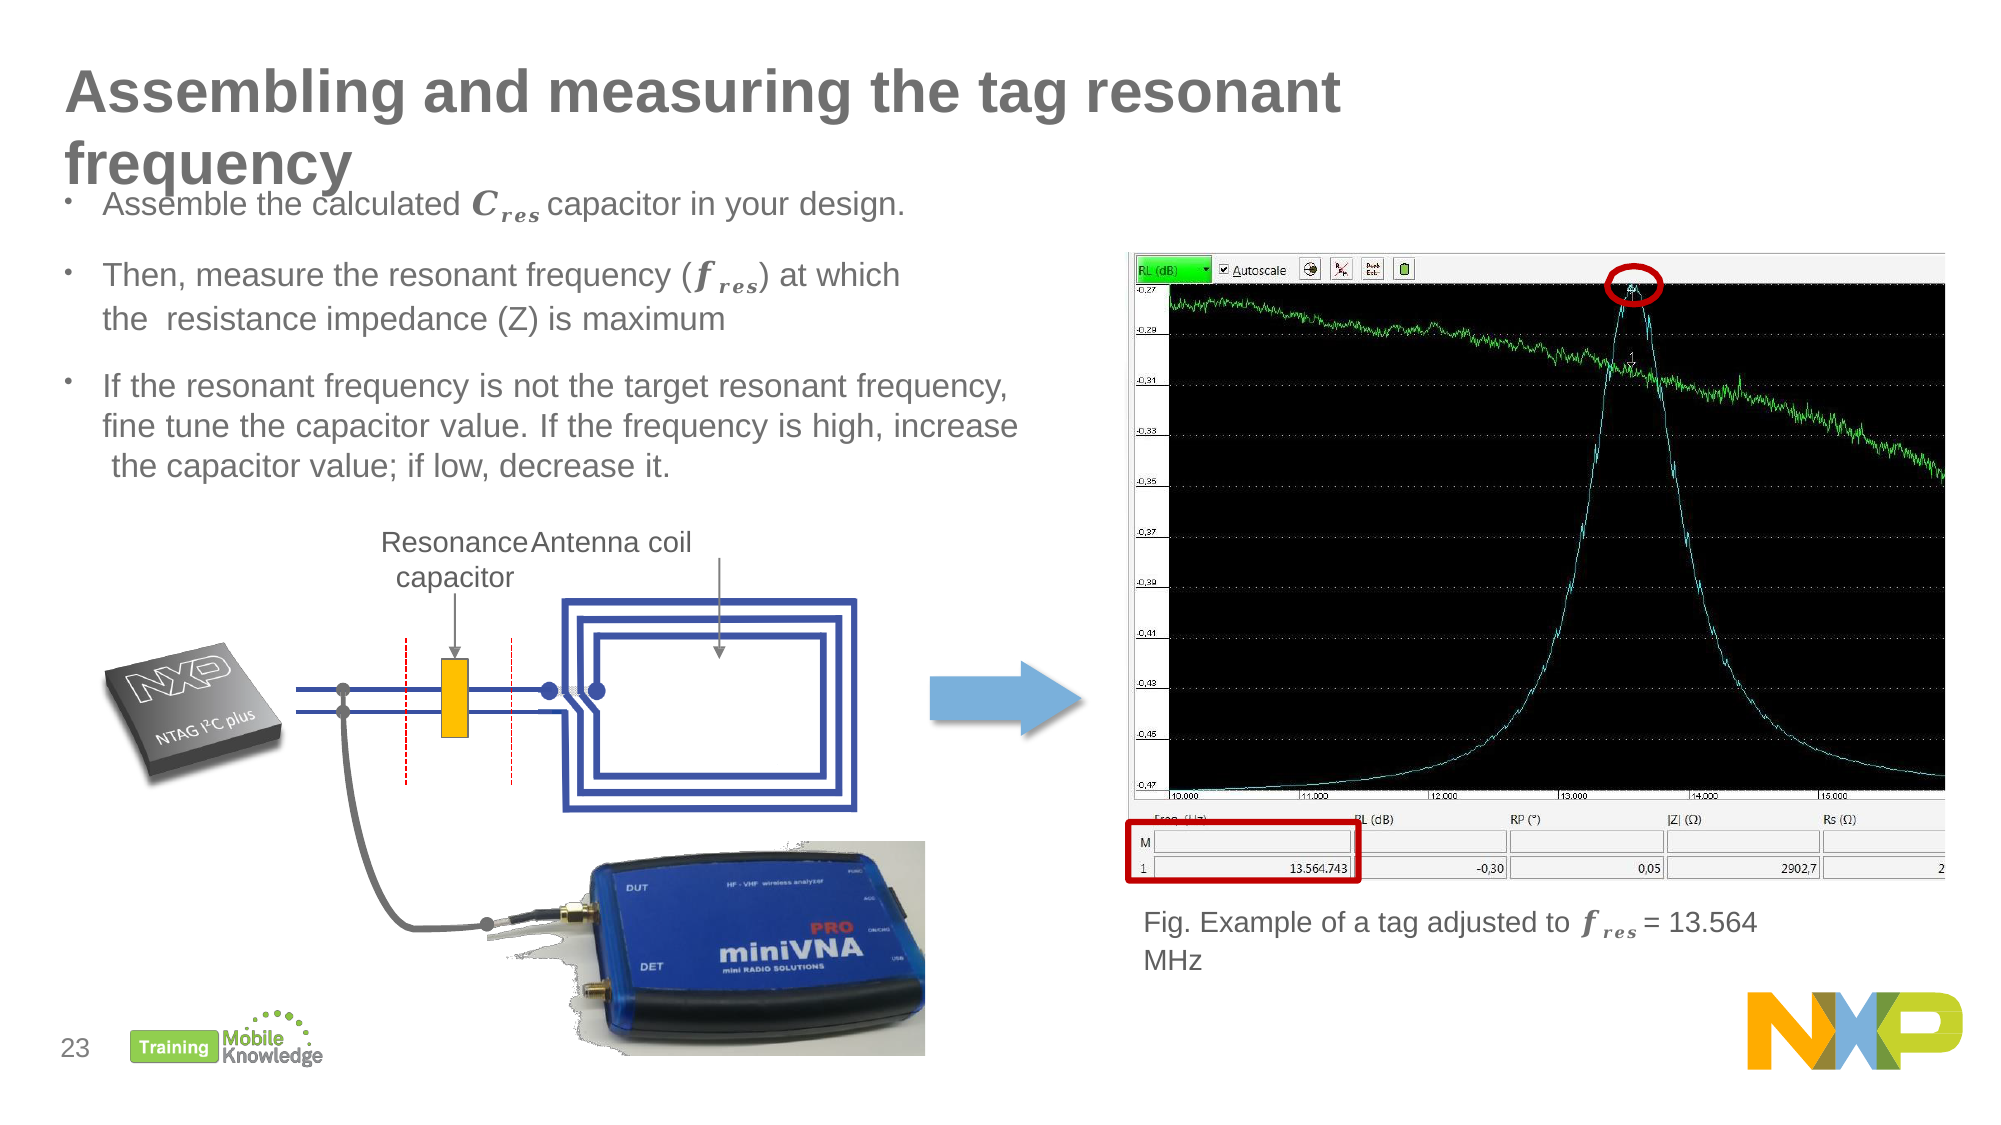

# Assembling and measuring the tag resonant frequency
Assemble the calculated 𝑪𝒓𝒆𝒔 capacitor in your design.
Then, measure the resonant frequency (𝒇𝒓𝒆𝒔) at which the  resistance impedance (Z) is maximum
If the resonant frequency is not the target resonant frequency,  fine tune the capacitor value. If the frequency is high, increase  the capacitor value; if low, decrease it.

Resonance	Antenna coil
capacitor

Fig. Example of a tag adjusted to 𝒇𝒓𝒆𝒔 = 13.564 MHz

23
39